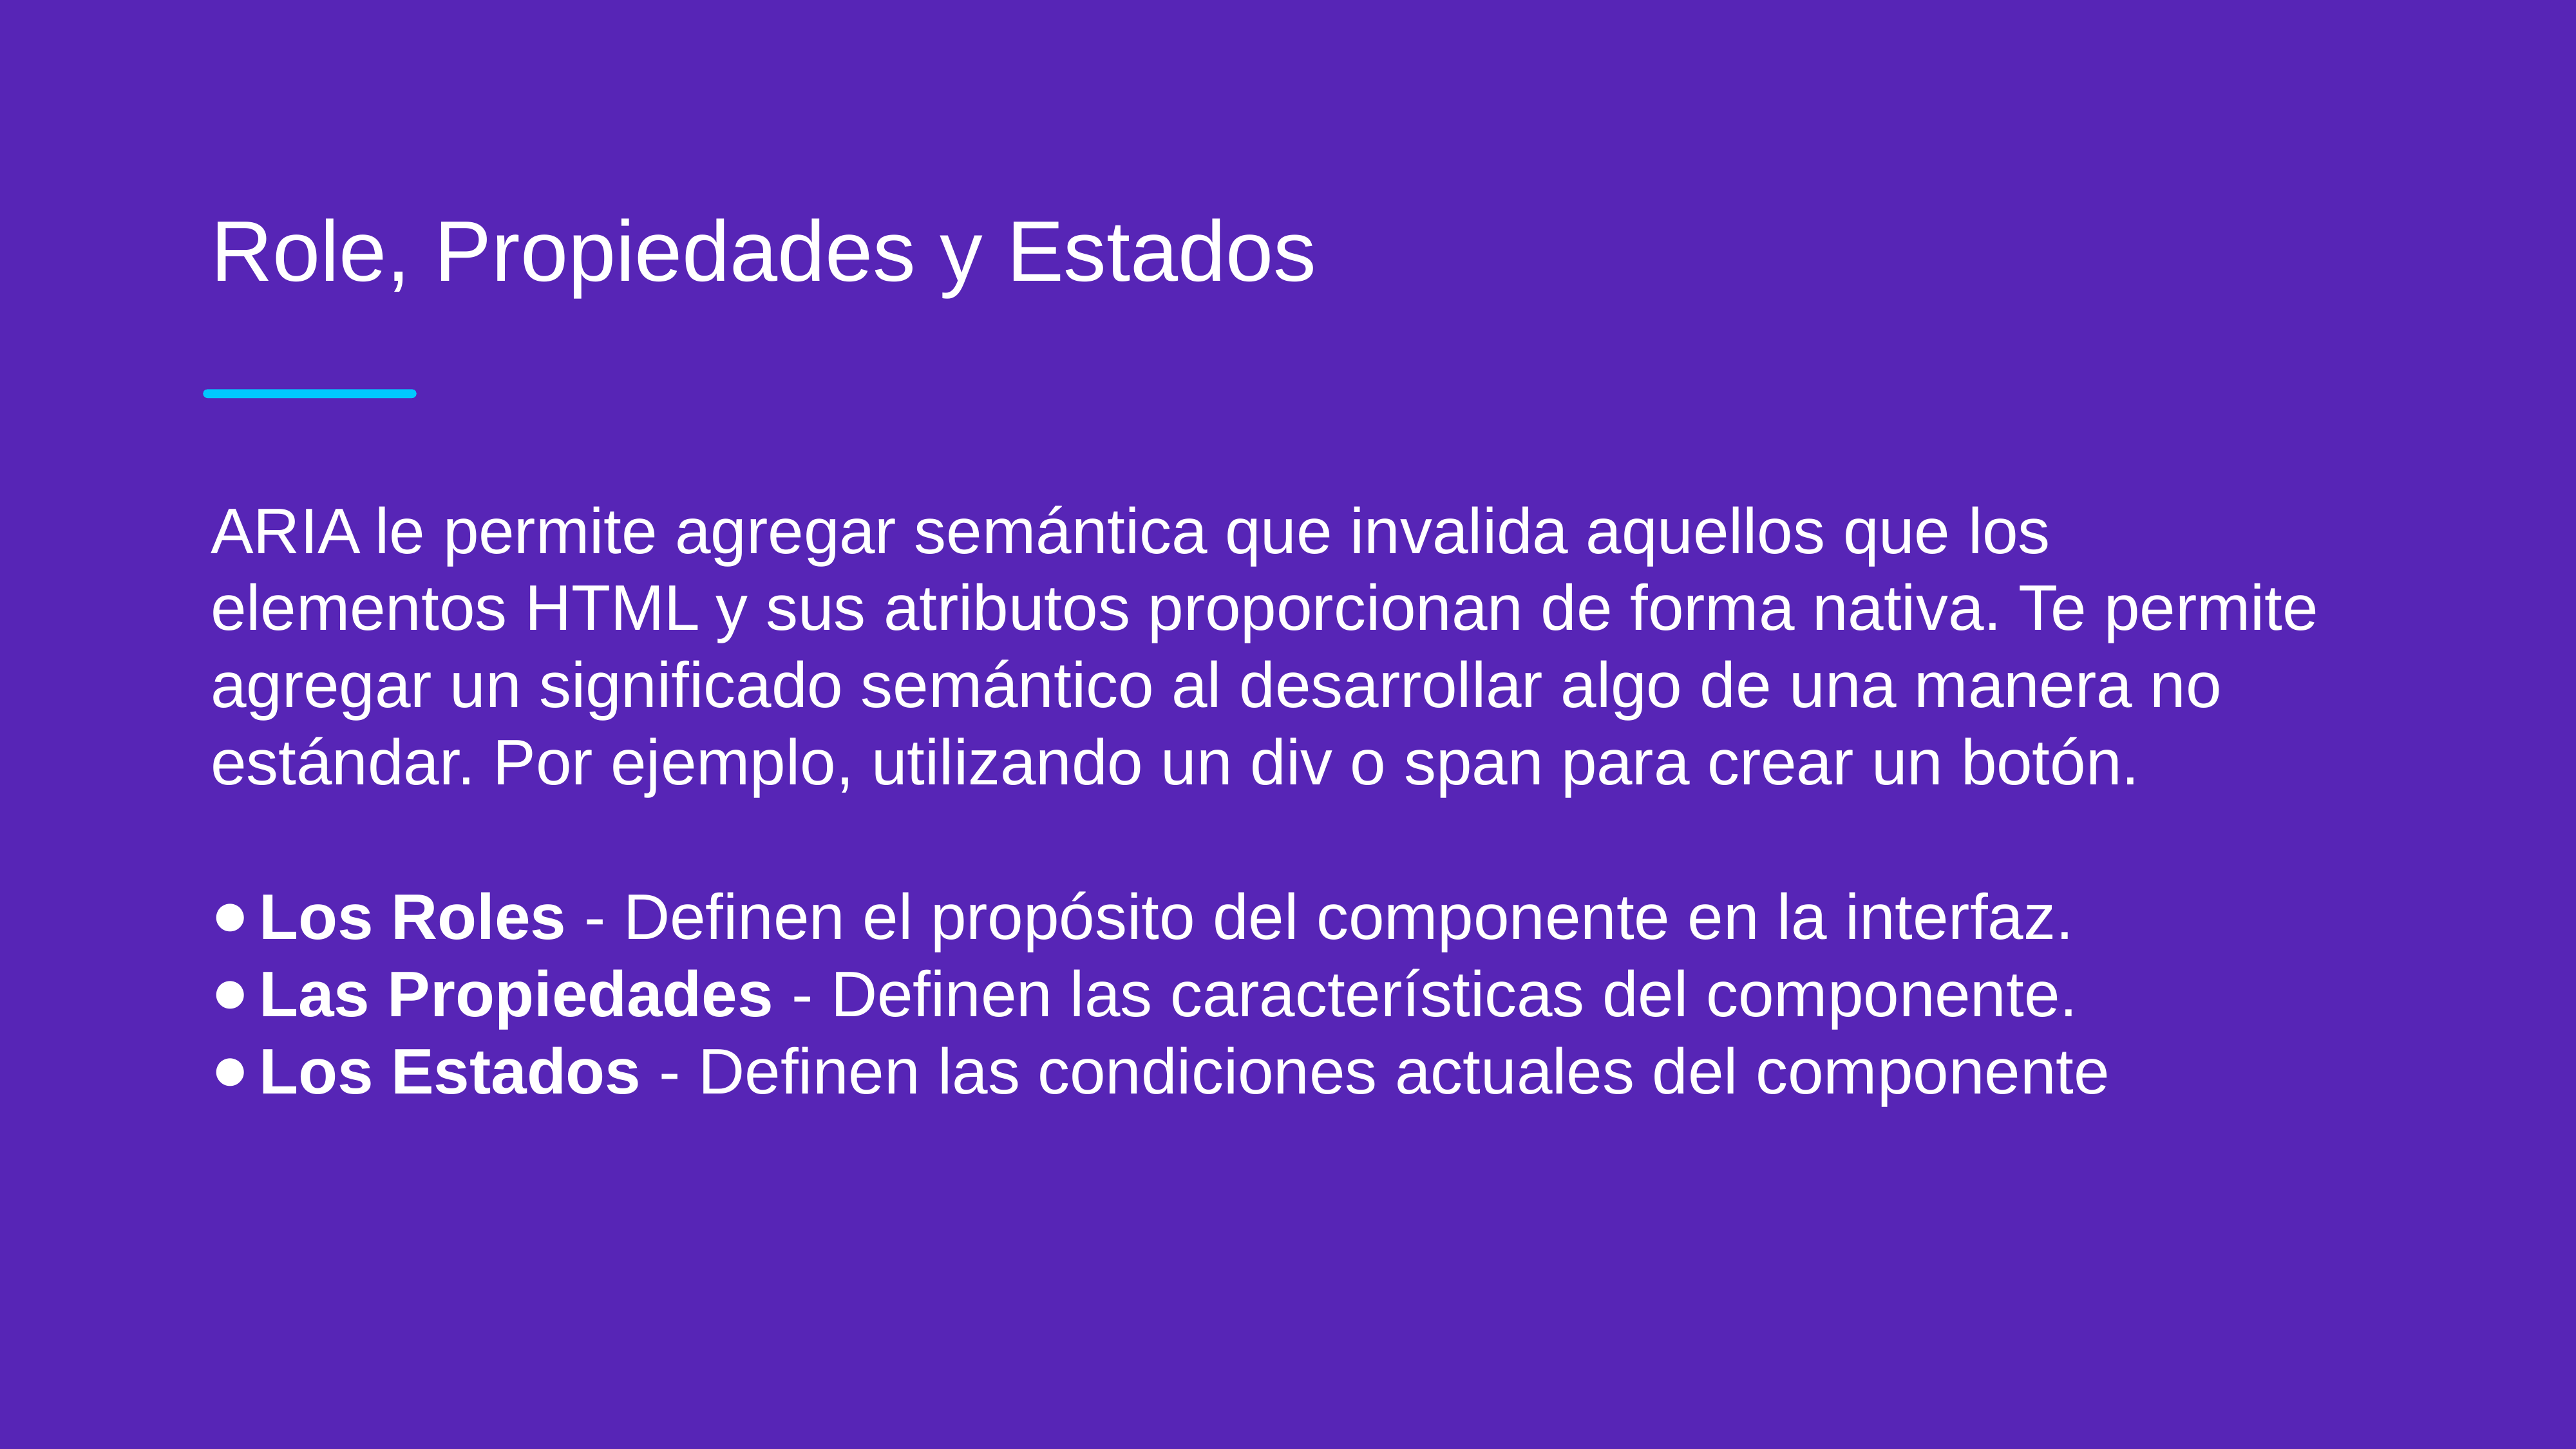

Role, Propiedades y Estados

ARIA le permite agregar semántica que invalida aquellos que los elementos HTML y sus atributos proporcionan de forma nativa. Te permite agregar un significado semántico al desarrollar algo de una manera no estándar. Por ejemplo, utilizando un div o span para crear un botón.

Los Roles - Definen el propósito del componente en la interfaz.
Las Propiedades - Definen las características del componente.
Los Estados - Definen las condiciones actuales del componente